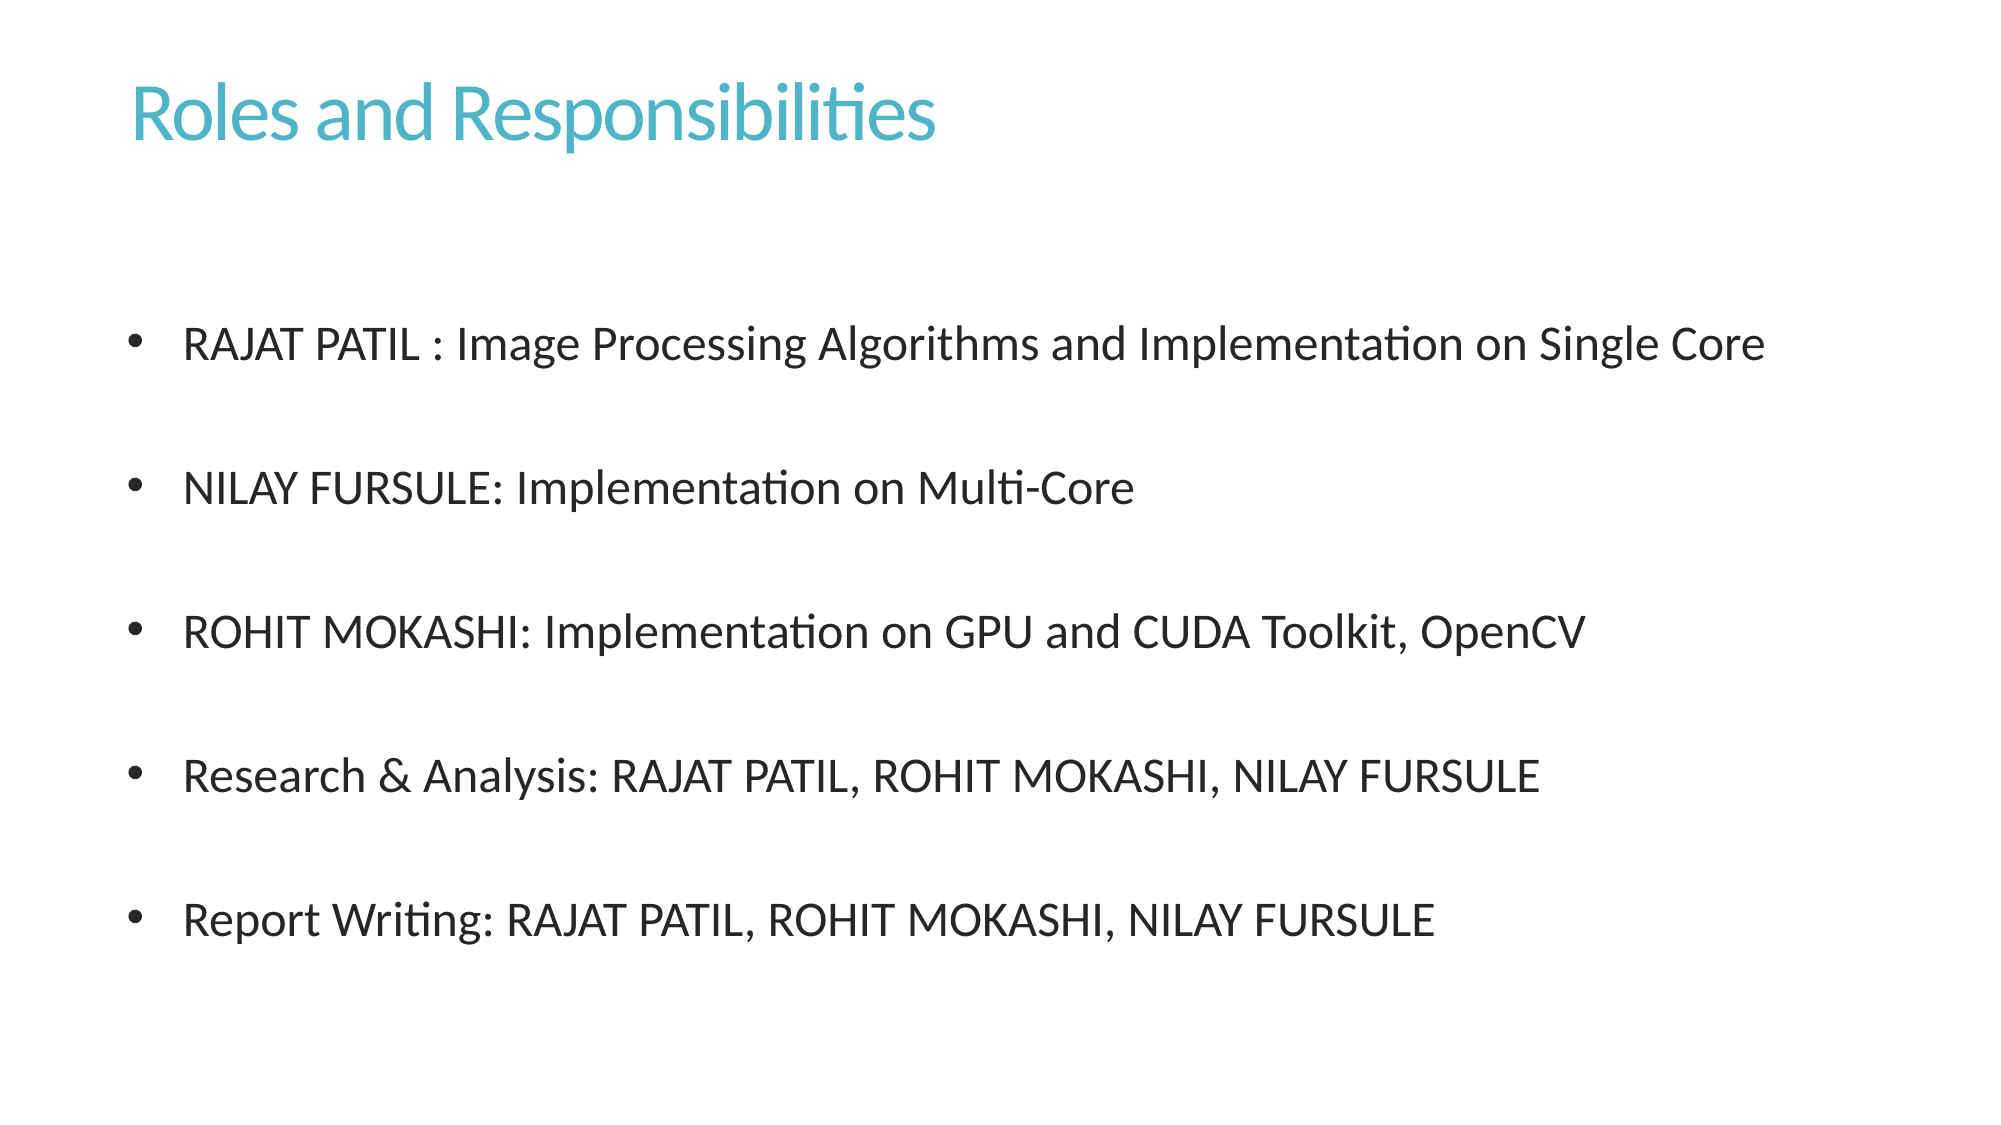

Roles and Responsibilities

RAJAT PATIL : Image Processing Algorithms and Implementation on Single Core

NILAY FURSULE: Implementation on Multi-Core

ROHIT MOKASHI: Implementation on GPU and CUDA Toolkit, OpenCV

Research & Analysis: RAJAT PATIL, ROHIT MOKASHI, NILAY FURSULE

Report Writing: RAJAT PATIL, ROHIT MOKASHI, NILAY FURSULE